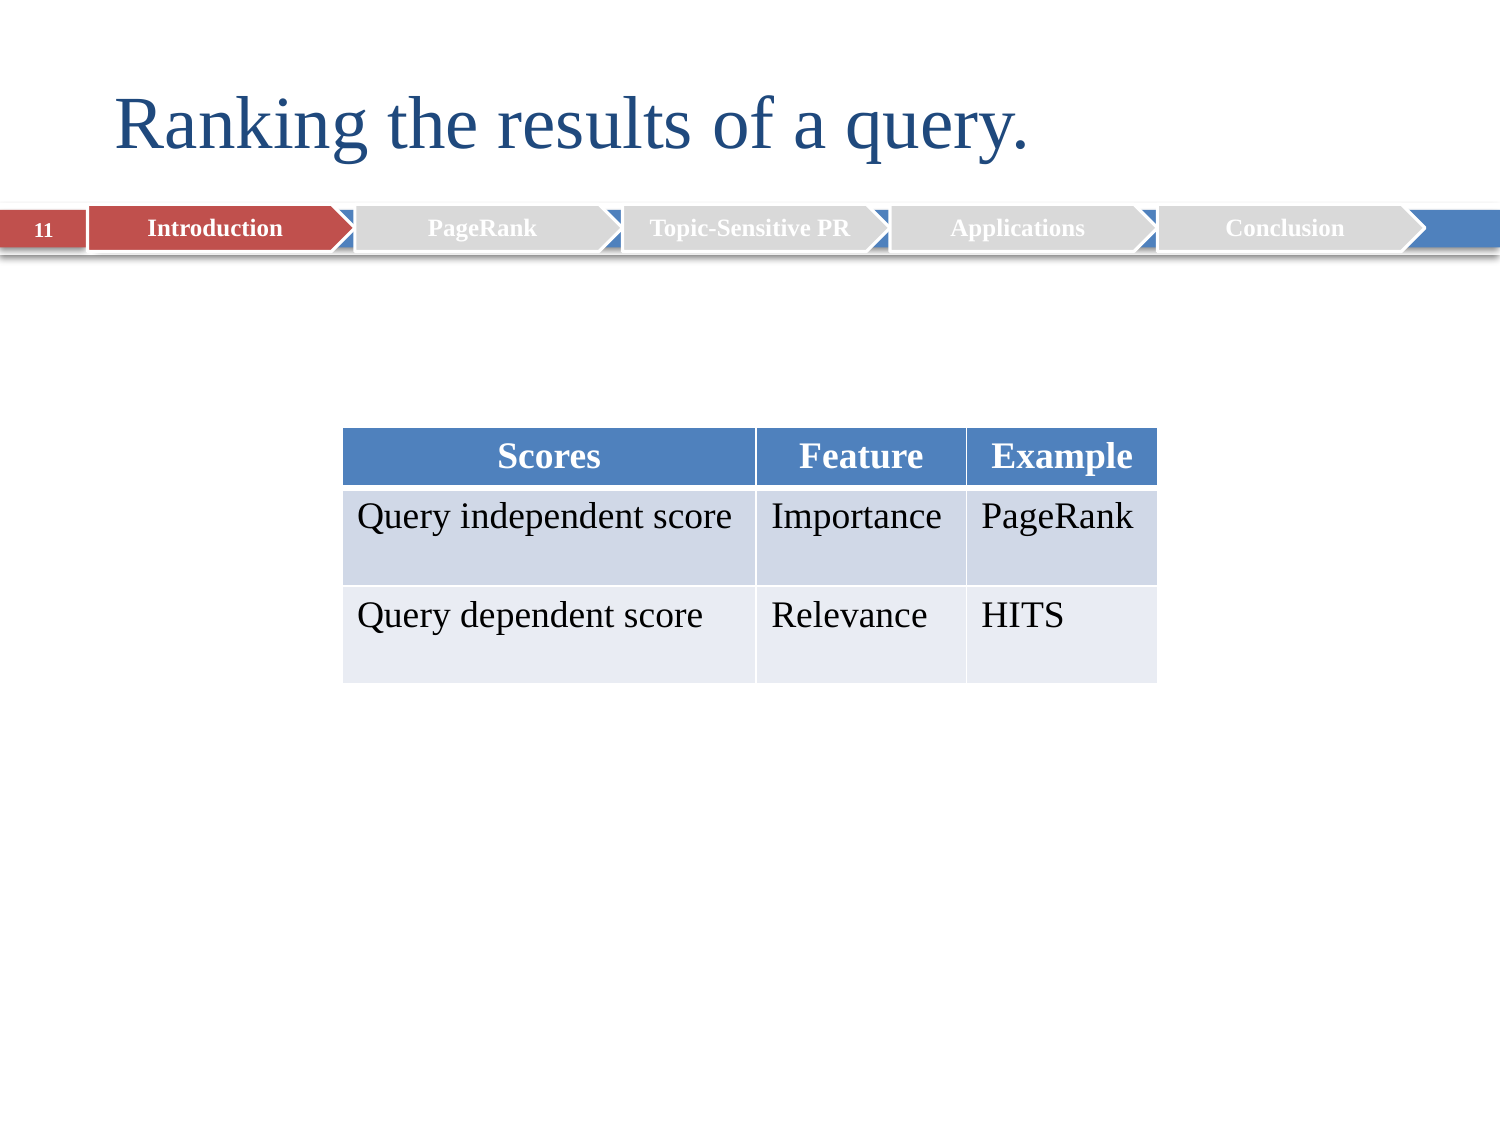

# Ranking the results of a query.
Introduction
PageRank
Topic-Sensitive PR
Applications
Conclusion
11
| Scores | Feature | Example |
| --- | --- | --- |
| Query independent score | Importance | PageRank |
| Query dependent score | Relevance | HITS |